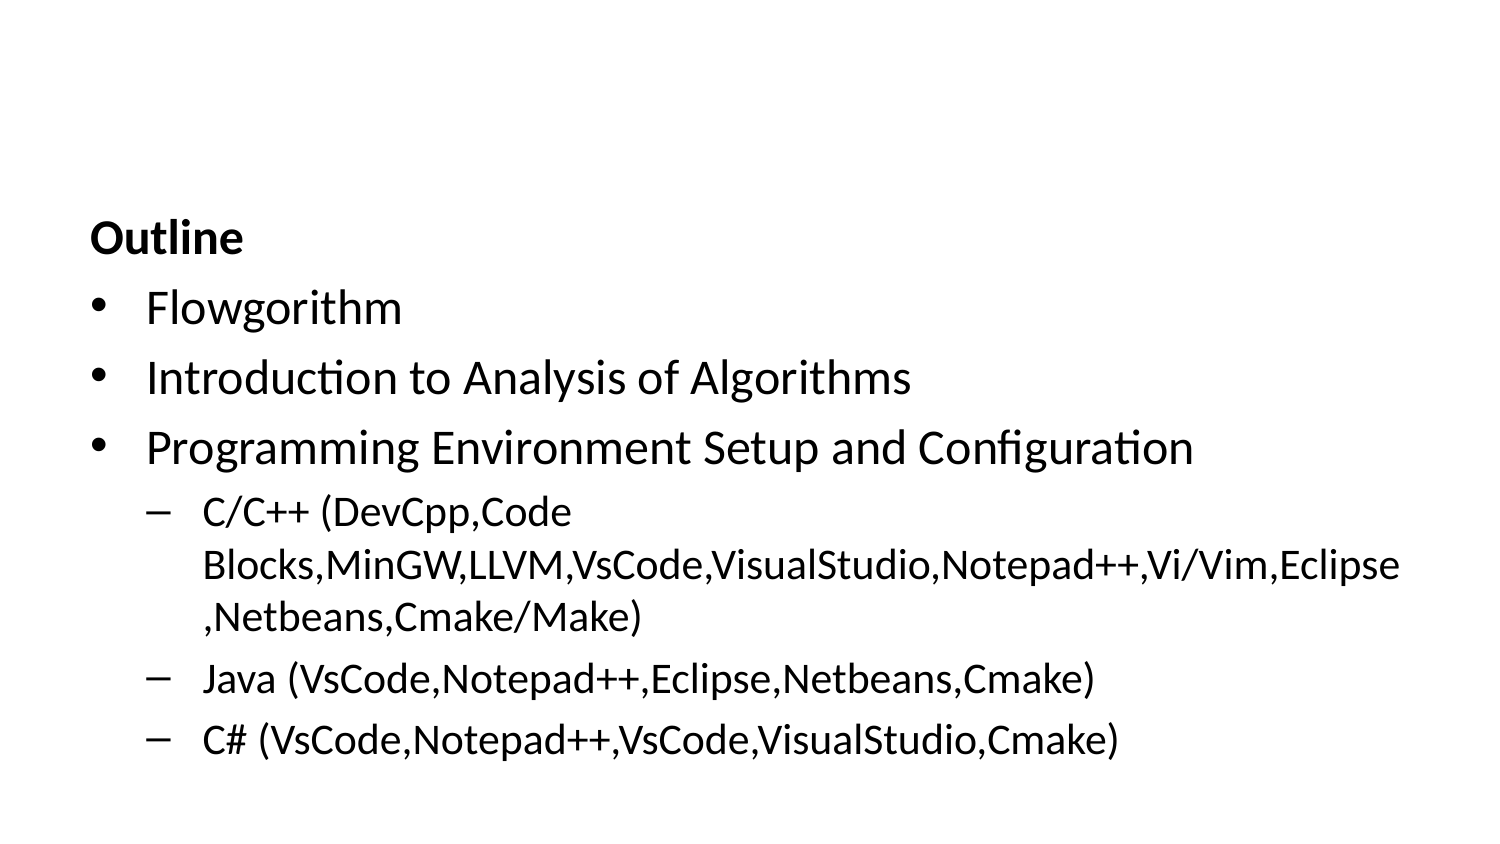

Outline
Flowgorithm
Introduction to Analysis of Algorithms
Programming Environment Setup and Configuration
C/C++ (DevCpp,Code Blocks,MinGW,LLVM,VsCode,VisualStudio,Notepad++,Vi/Vim,Eclipse,Netbeans,Cmake/Make)
Java (VsCode,Notepad++,Eclipse,Netbeans,Cmake)
C# (VsCode,Notepad++,VsCode,VisualStudio,Cmake)